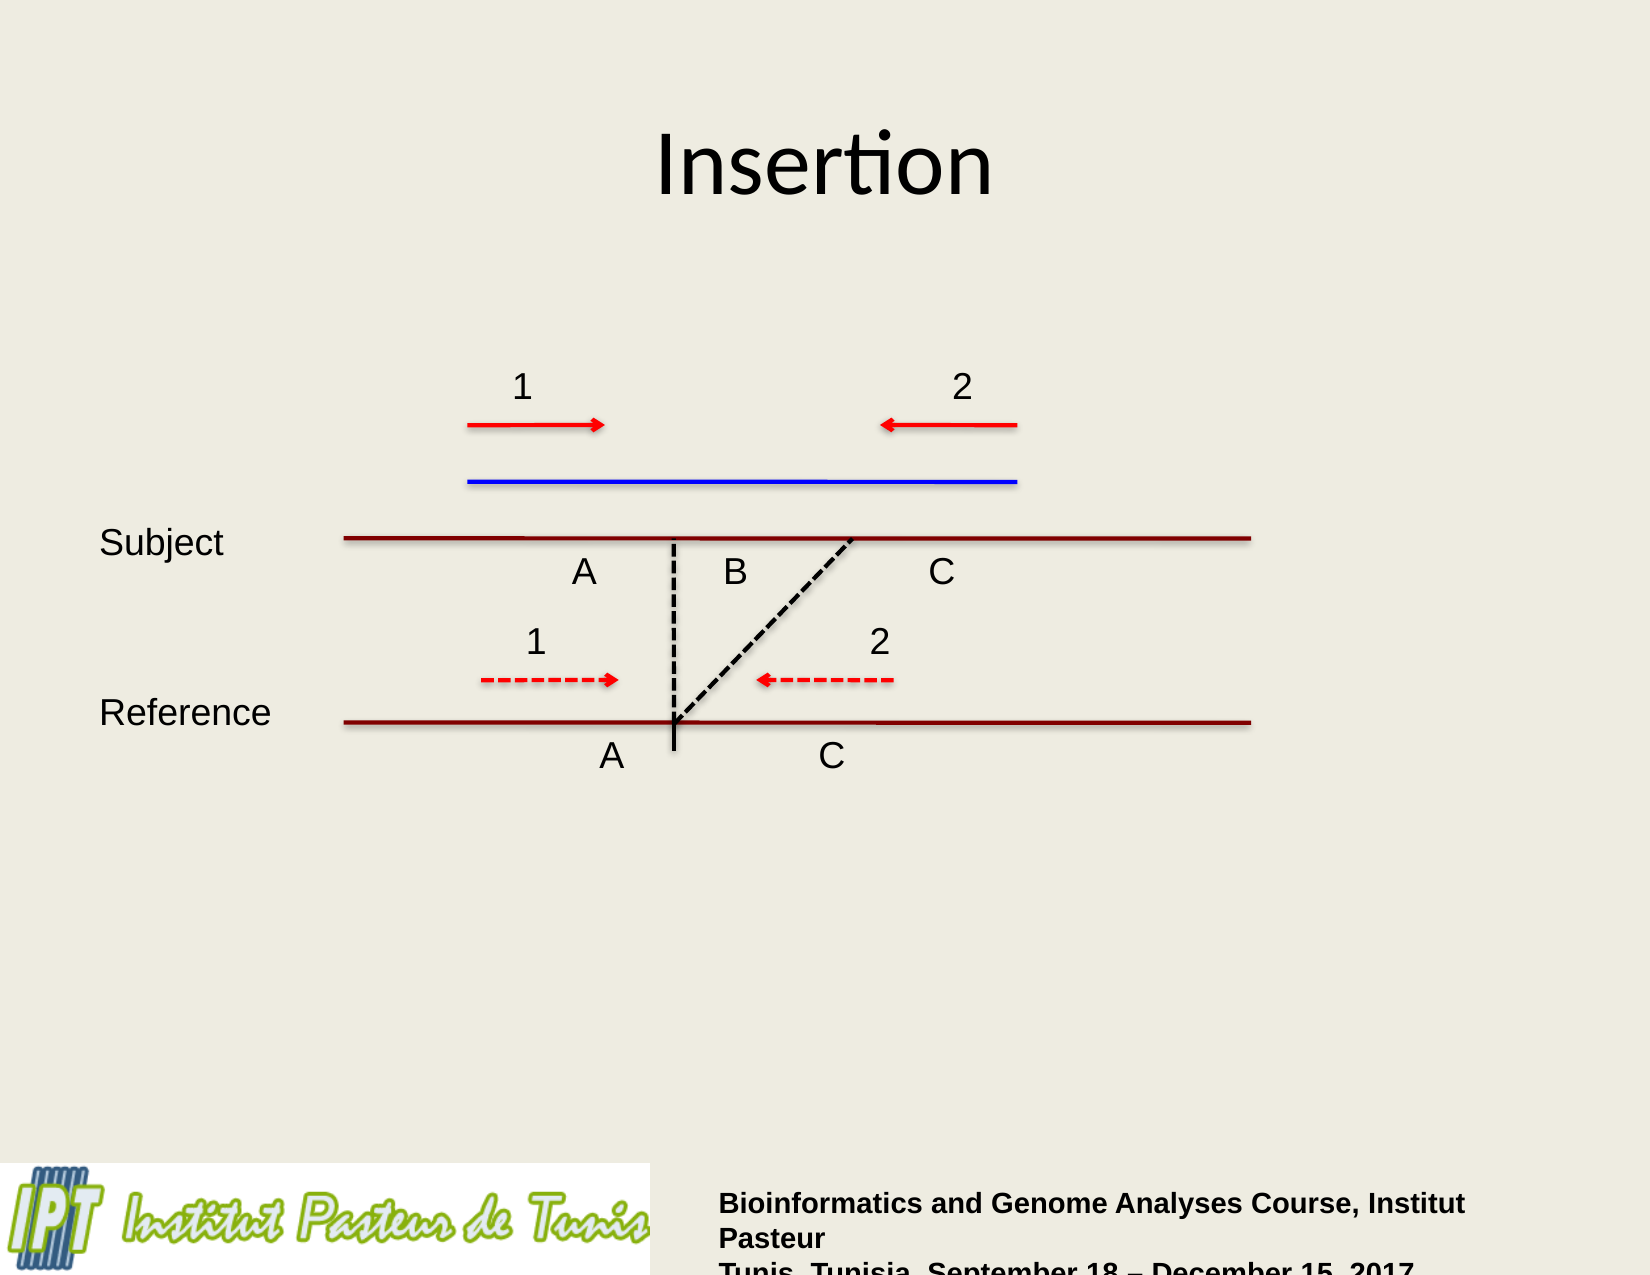

# Insertion
1
2
Subject
A
B
C
1
2
Reference
A
C